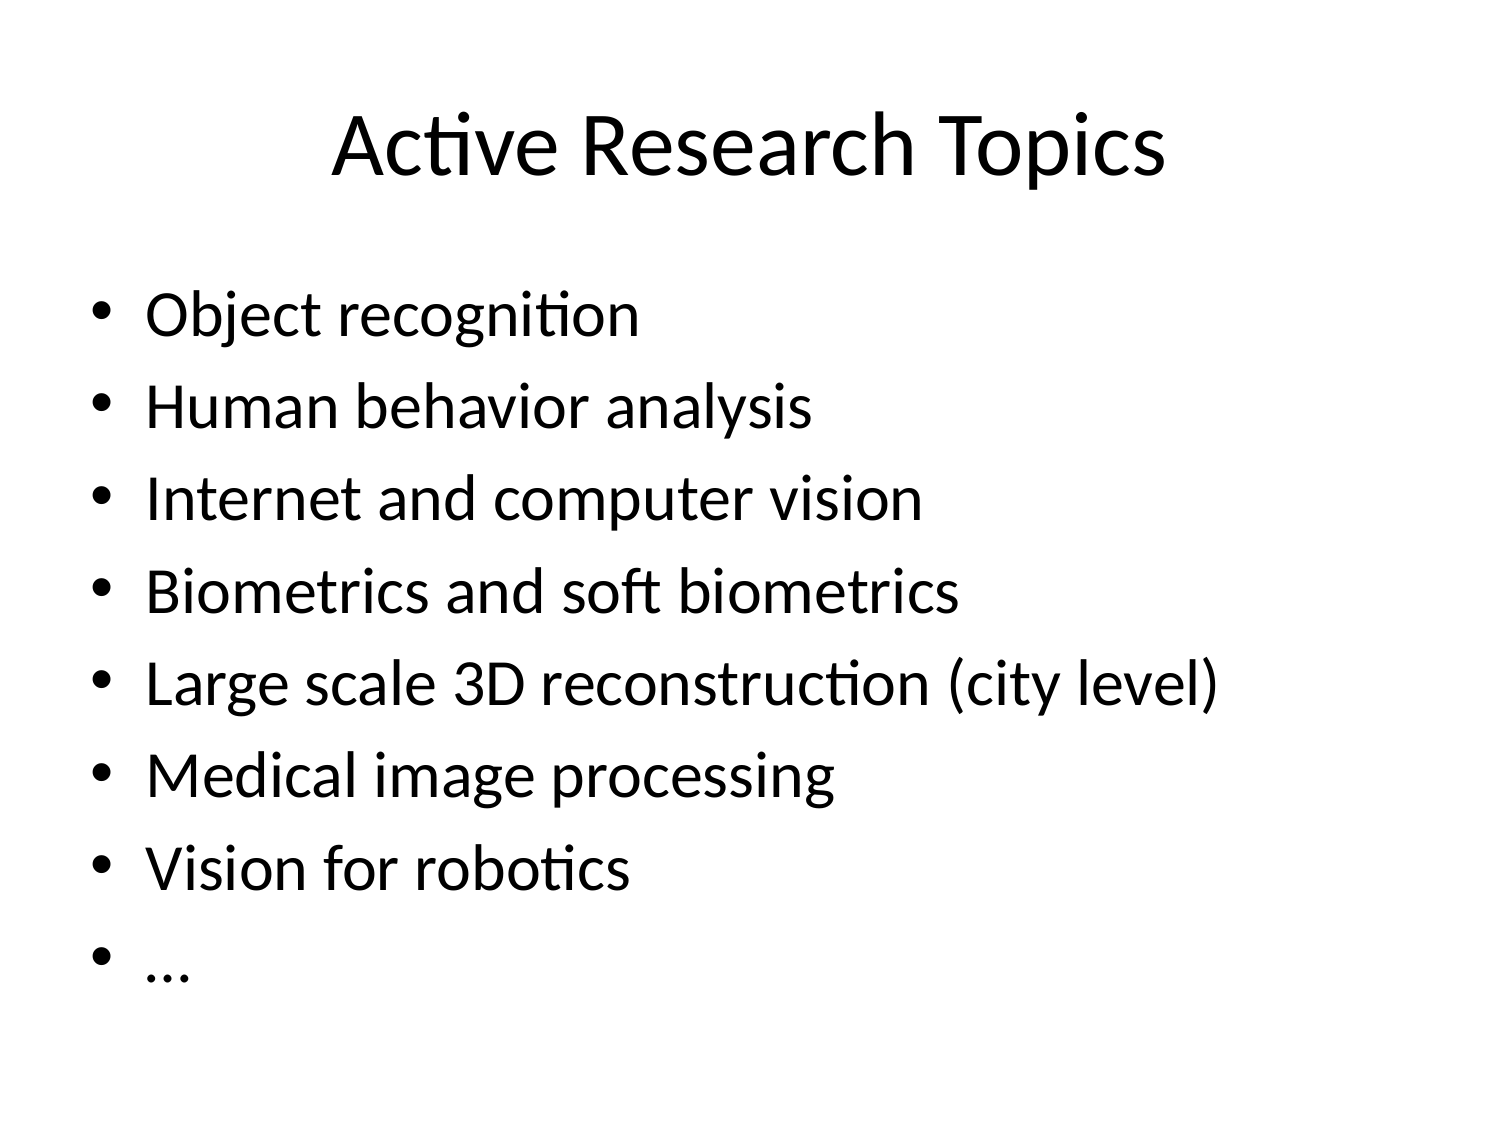

# Active Research Topics
Object recognition
Human behavior analysis
Internet and computer vision
Biometrics and soft biometrics
Large scale 3D reconstruction (city level)
Medical image processing
Vision for robotics
…